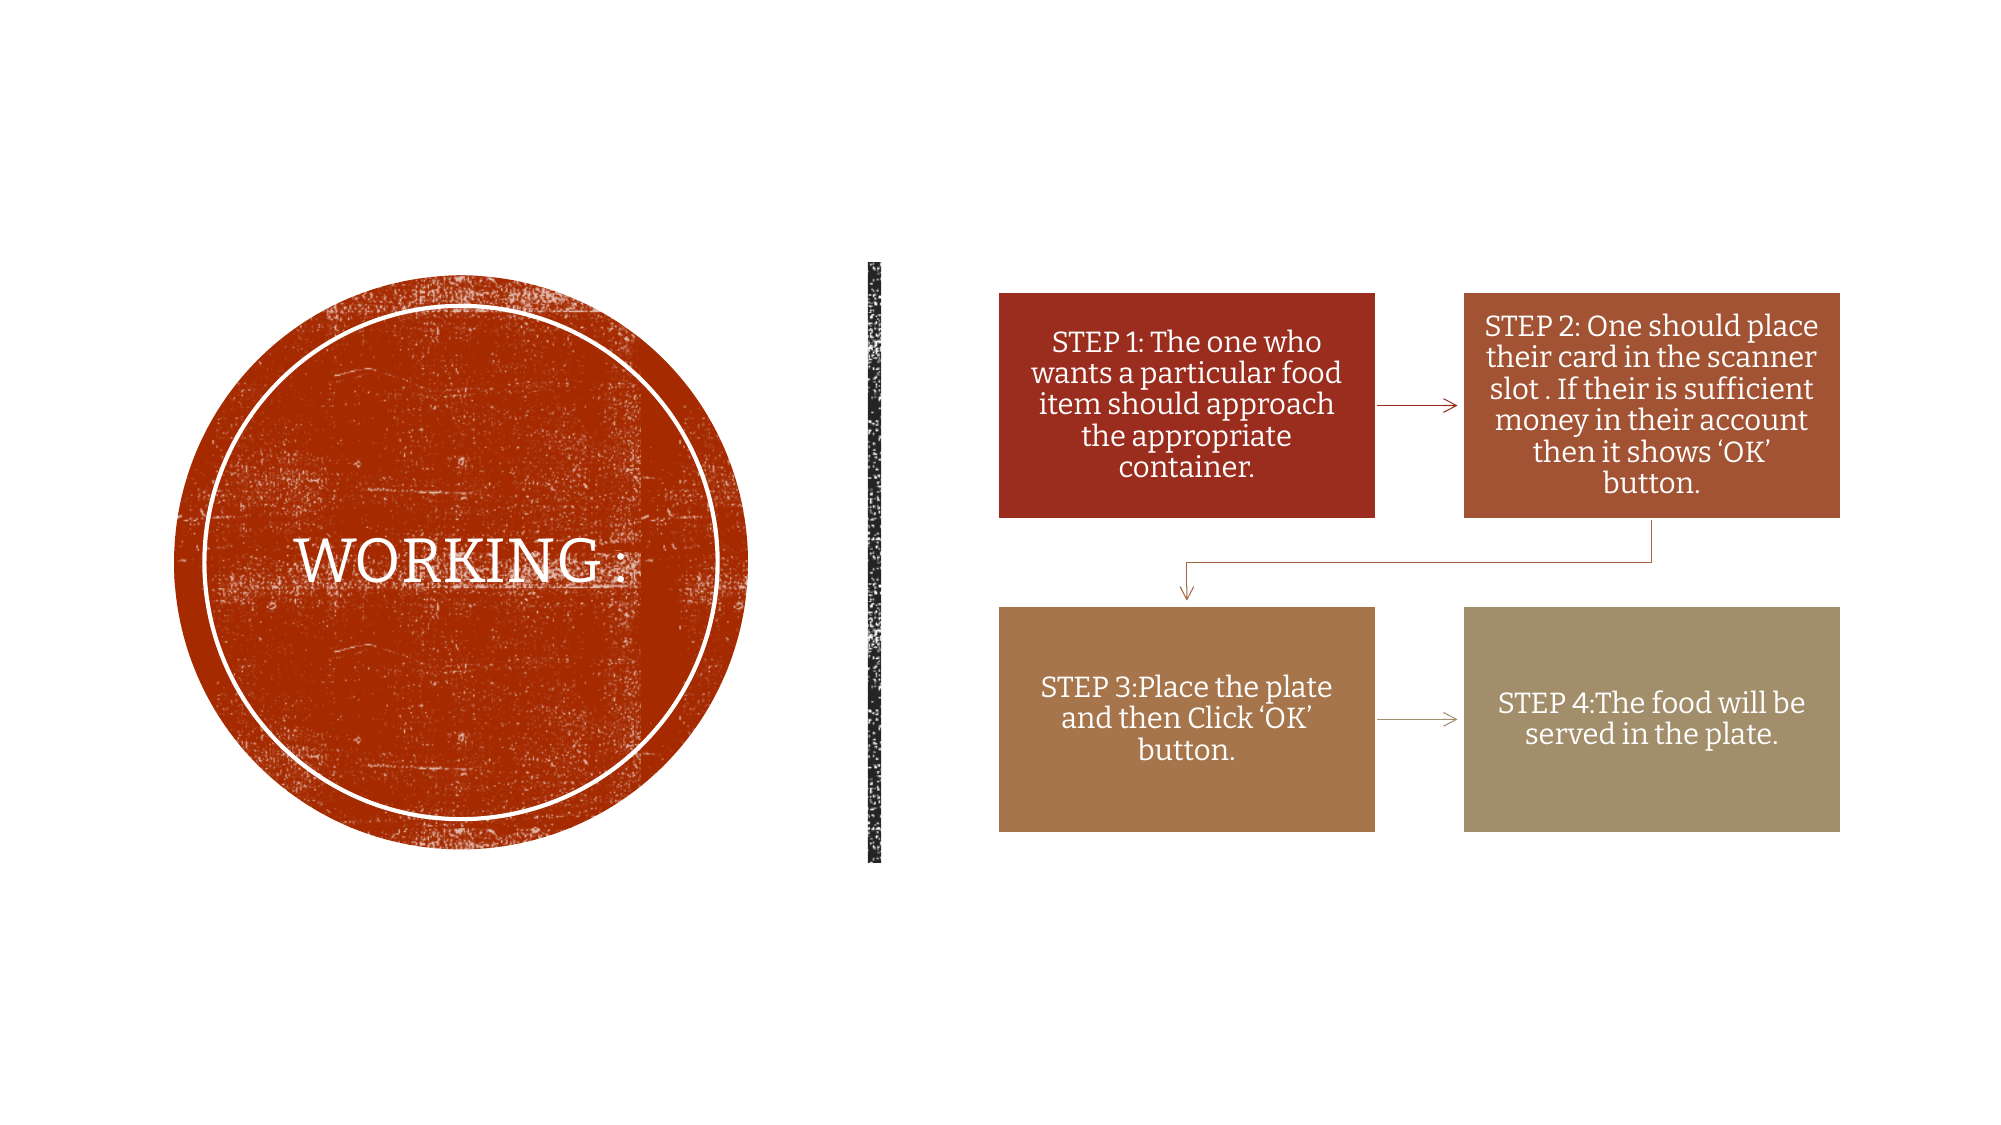

STEP 1: The one who wants a particular food item should approach the appropriate container.

STEP 2: One should place their card in the scanner slot . If their is sufficient money in their account then it shows ‘OK’ button.

STEP 3:Place the plate and then Click ‘OK’ button.
STEP 4:The food will be served in the plate.

# Working :